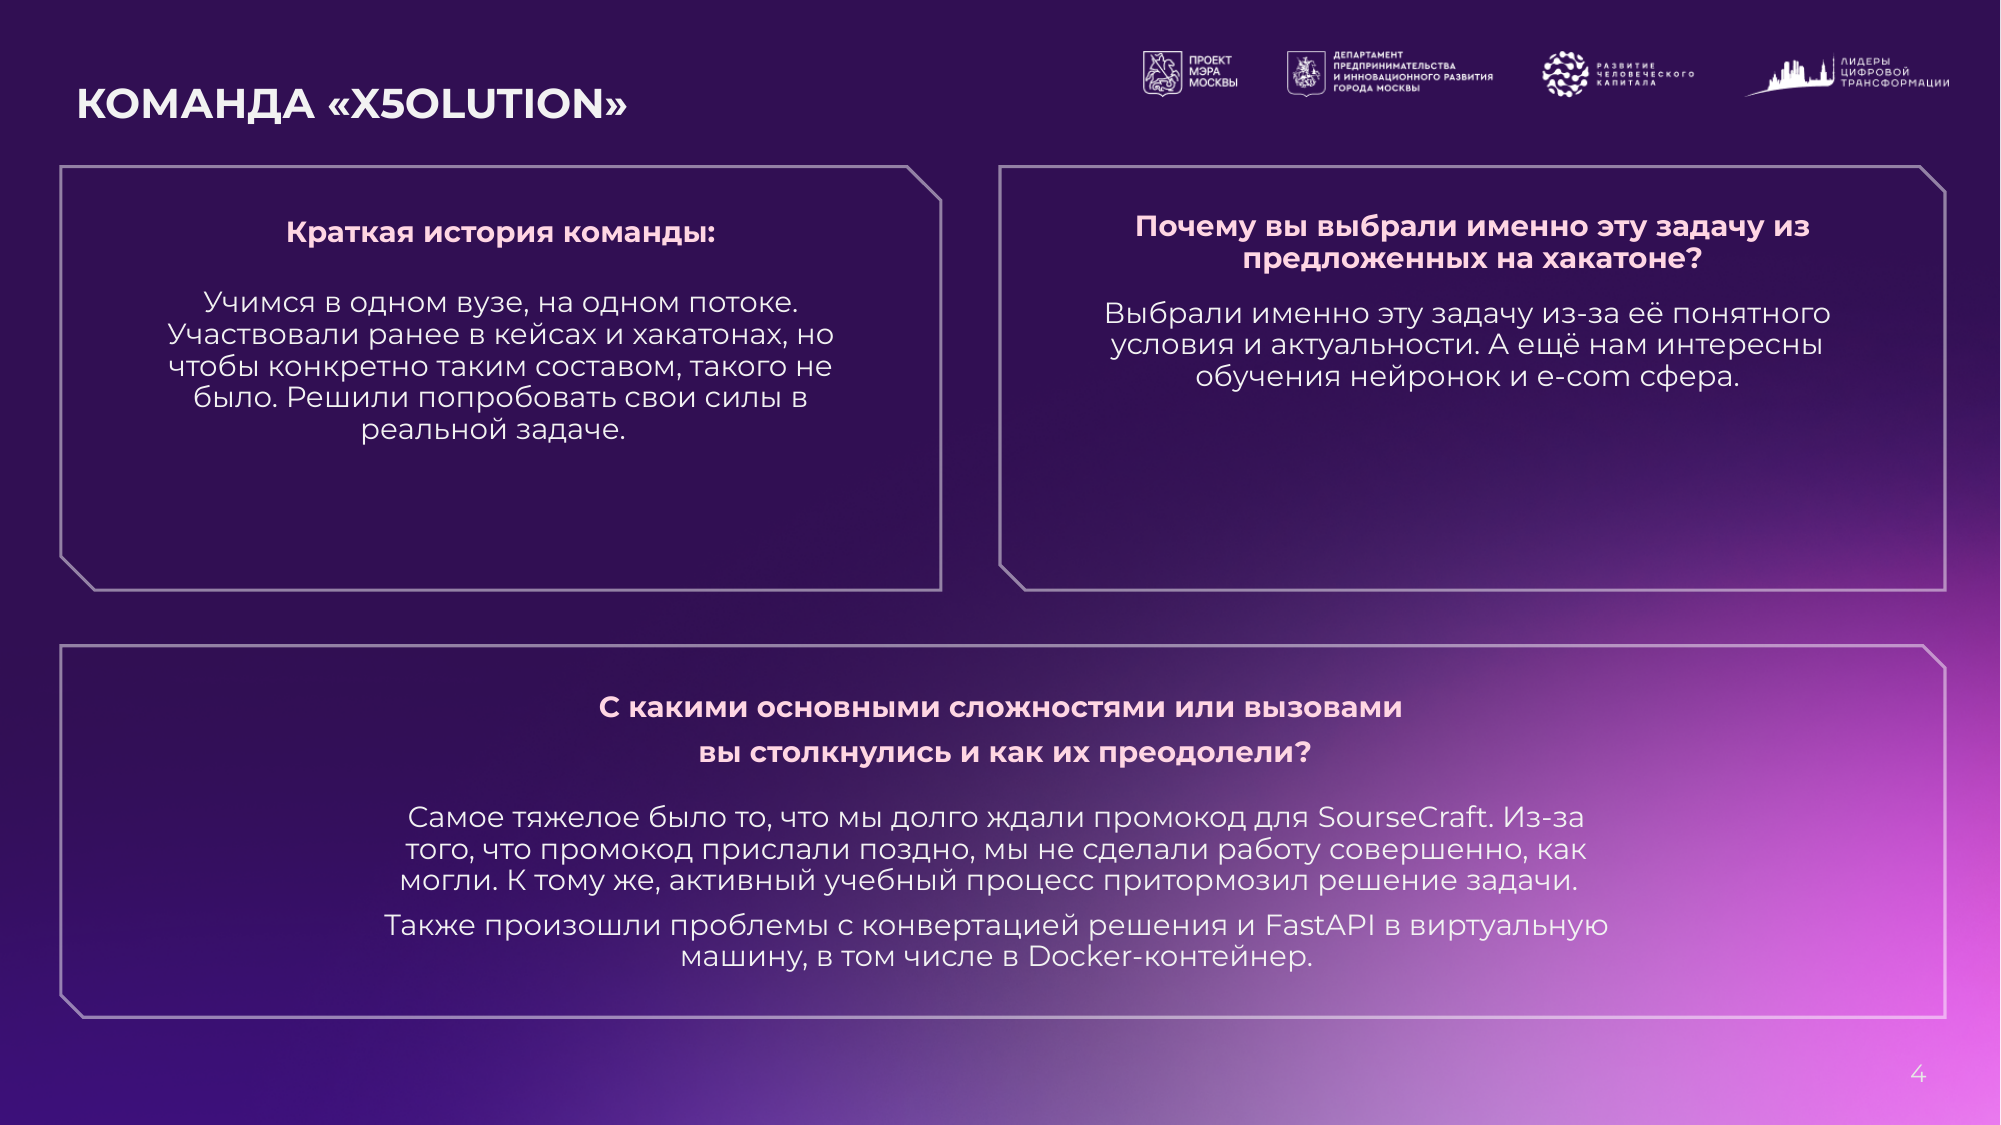

# КОМАНДА «X5OLUTION»

Почему вы выбрали именно эту задачу из предложенных на хакатоне?
Краткая история команды:
Учимся в одном вузе, на одном потоке. Участвовали ранее в кейсах и хакатонах, но чтобы конкретно таким составом, такого не было. Решили попробовать свои силы в реальной задаче.
Выбрали именно эту задачу из-за её понятного условия и актуальности. А ещё нам интересны обучения нейронок и e-com сфера.

С какими основными сложностями или вызовами
вы столкнулись и как их преодолели?
Самое тяжелое было то, что мы долго ждали промокод для SourseCraft. Из-за того, что промокод прислали поздно, мы не сделали работу совершенно, как могли. К тому же, активный учебный процесс притормозил решение задачи.
Также произошли проблемы с конвертацией решения и FastAPI в виртуальную машину, в том числе в Docker-контейнер.
4